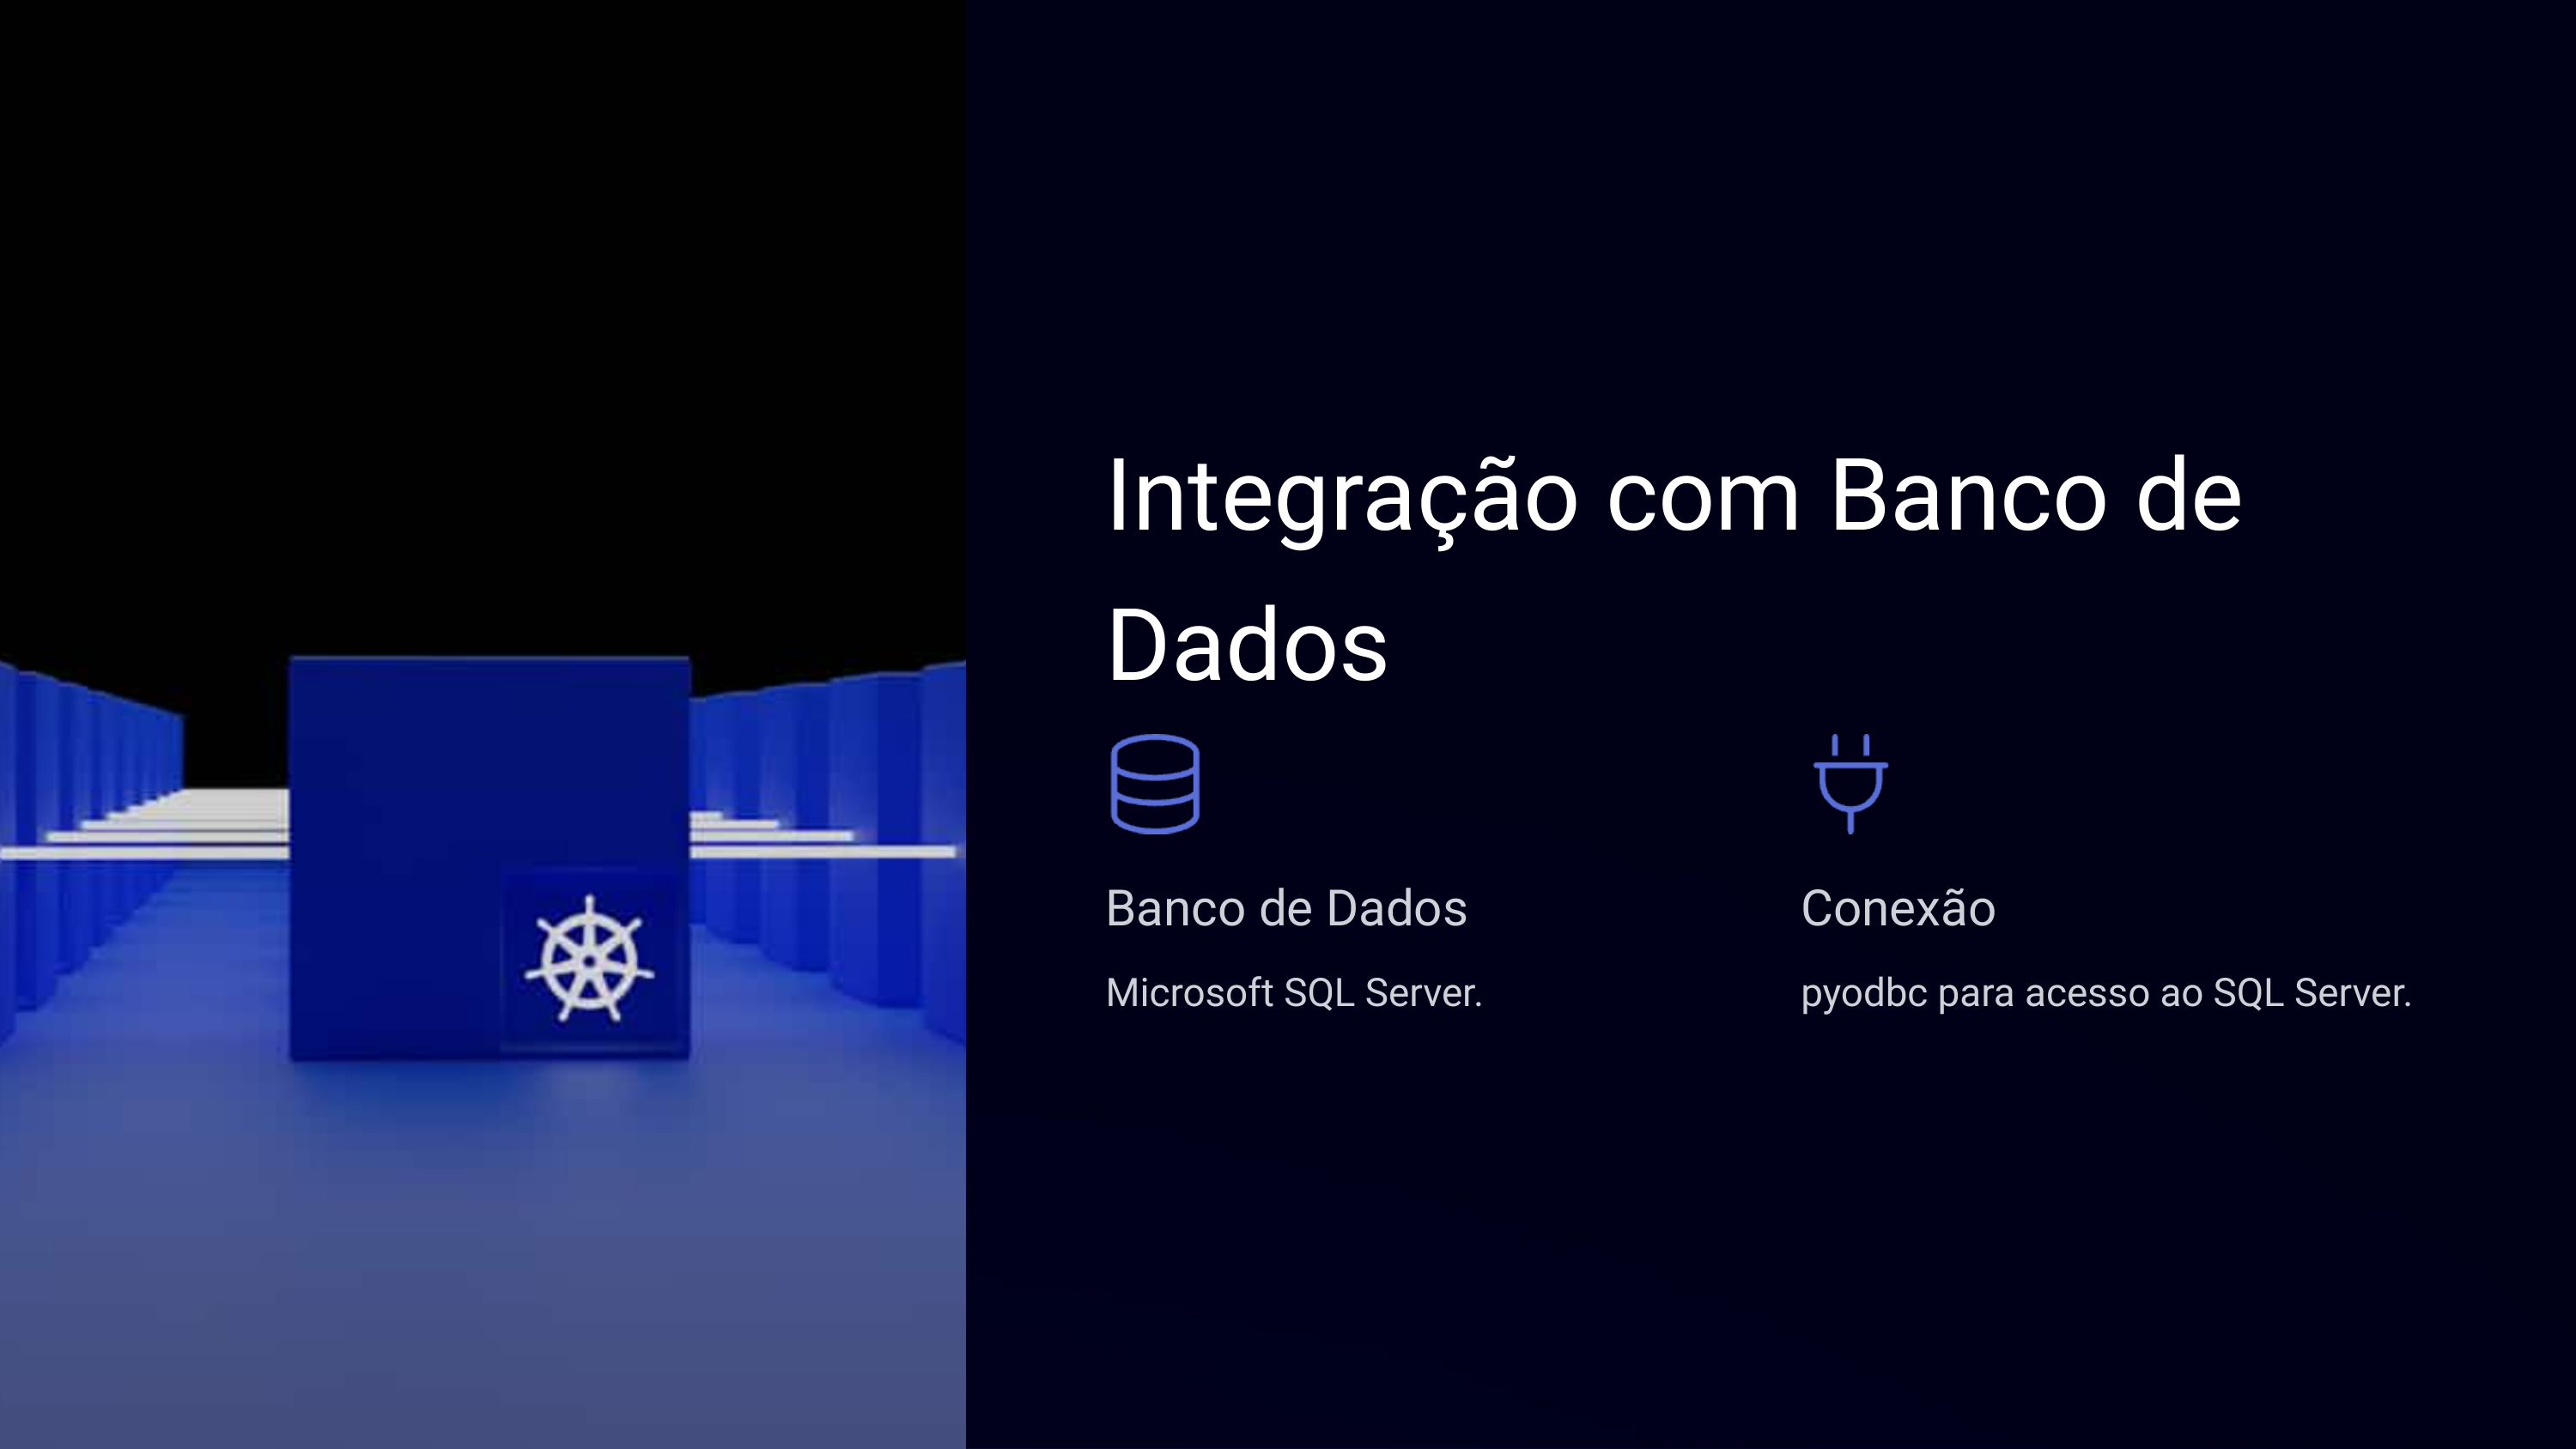

Integração com Banco de Dados

Banco de Dados
Conexão
Microsoft SQL Server.
pyodbc para acesso ao SQL Server.